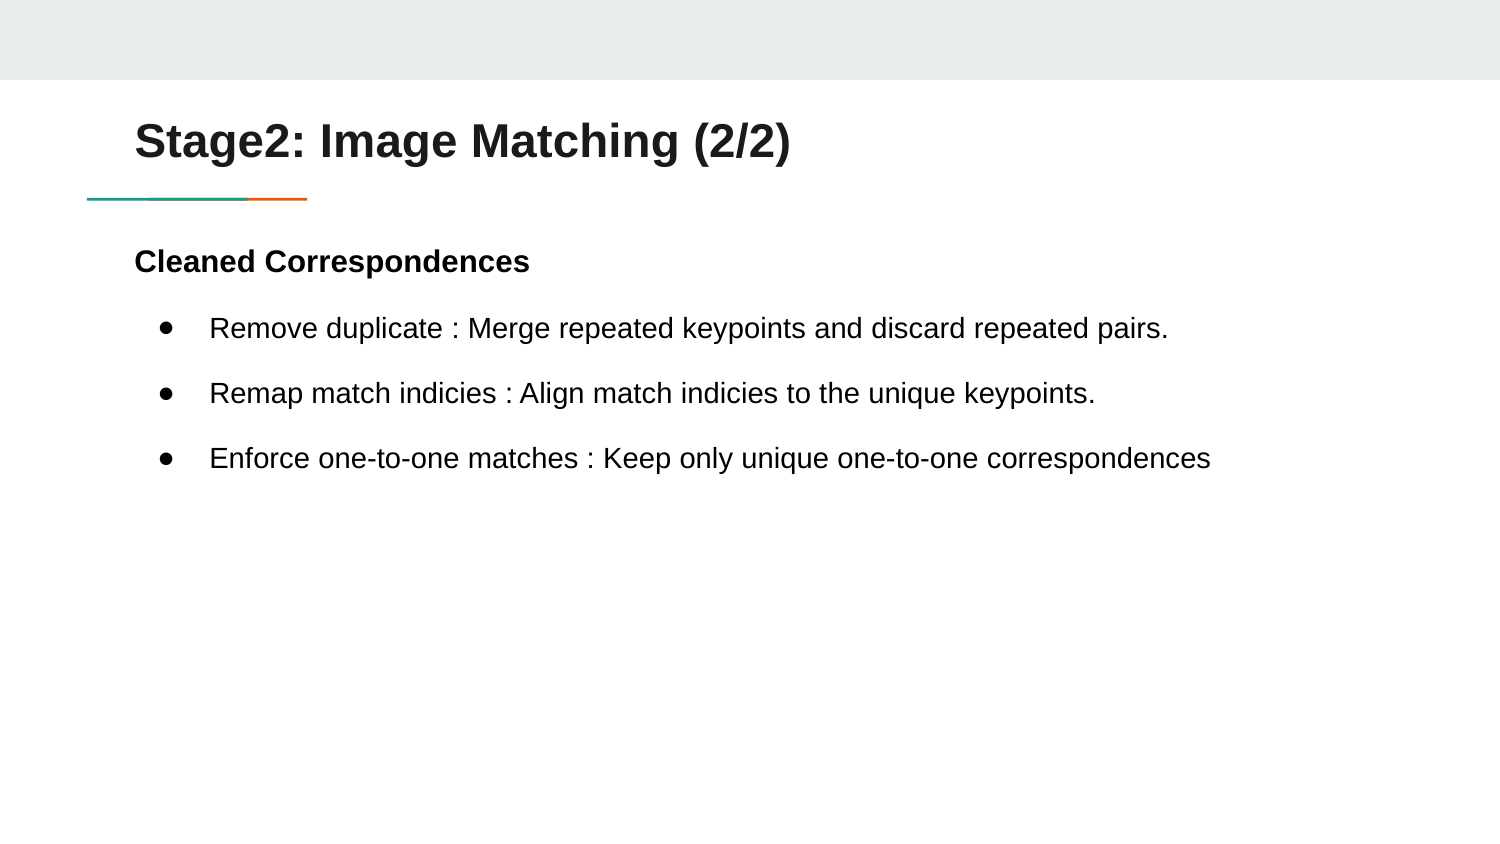

# Stage2: Image Matching (2/2)

Cleaned Correspondences
Remove duplicate : Merge repeated keypoints and discard repeated pairs.
Remap match indicies : Align match indicies to the unique keypoints.
Enforce one-to-one matches : Keep only unique one-to-one correspondences